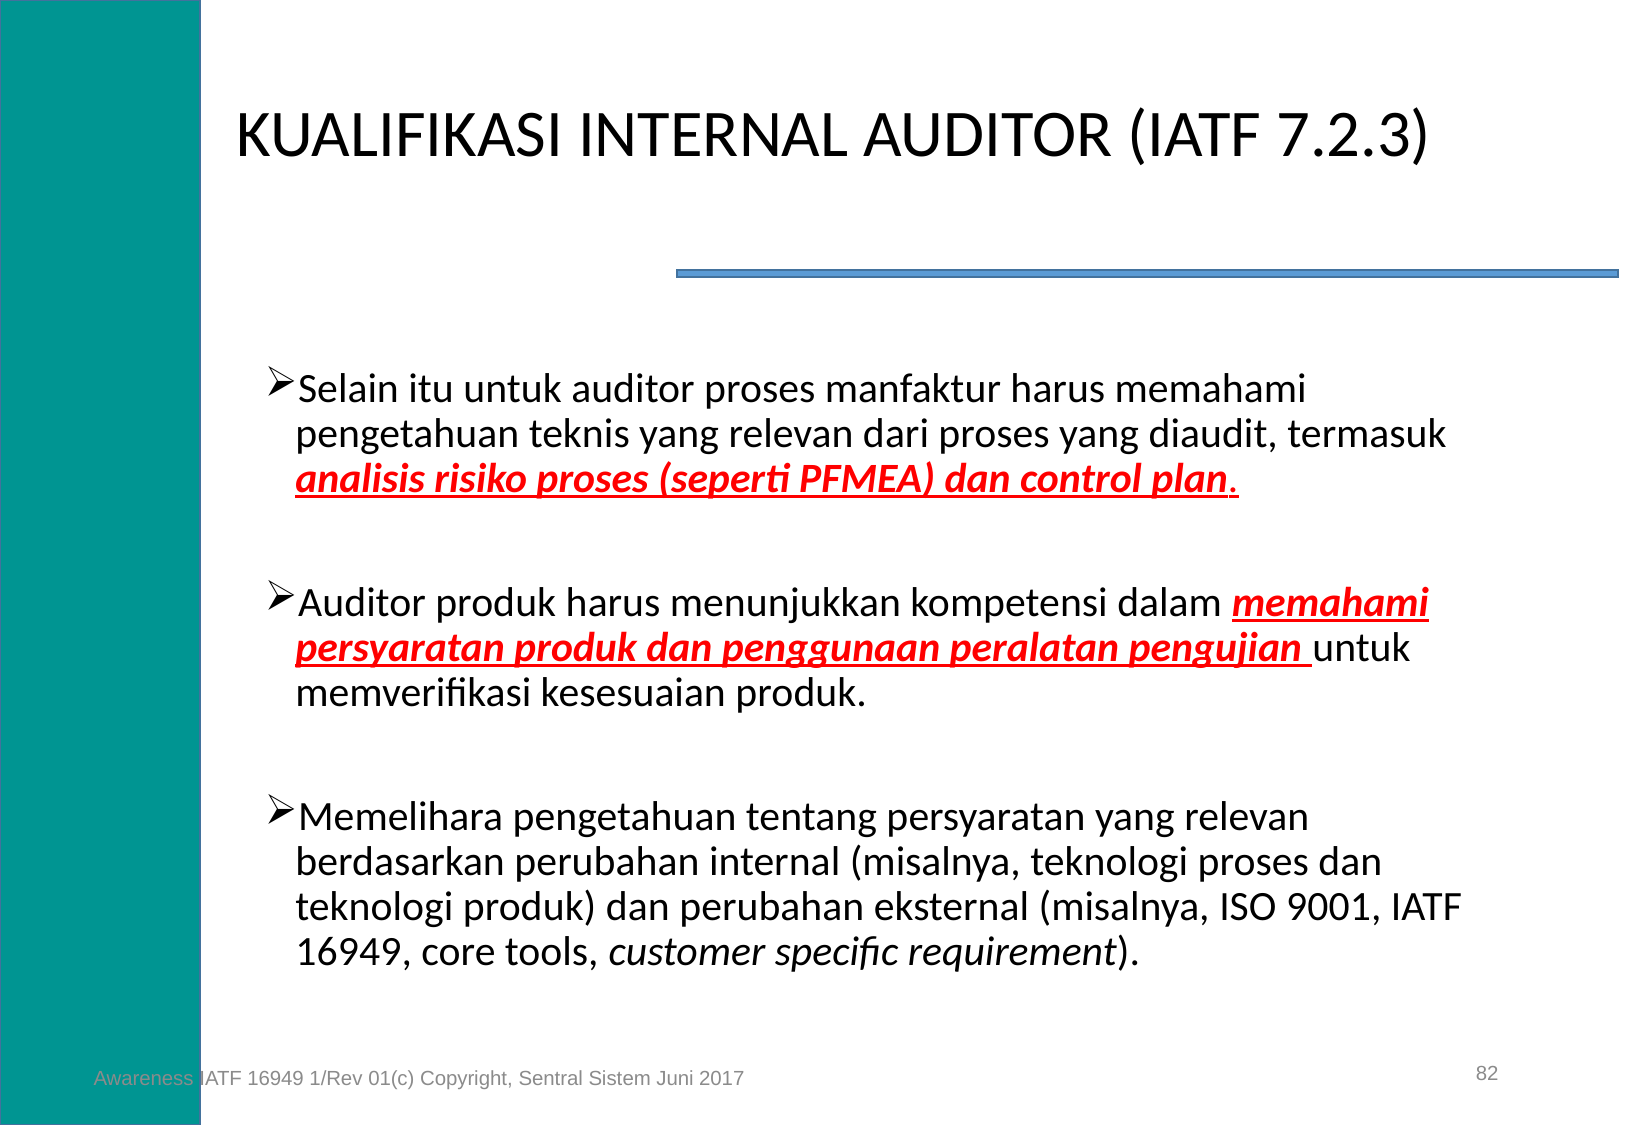

# KUALIFIKASI INTERNAL AUDITOR (IATF 7.2.3)

Selain itu untuk auditor proses manfaktur harus memahami pengetahuan teknis yang relevan dari proses yang diaudit, termasuk analisis risiko proses (seperti PFMEA) dan control plan.

Auditor produk harus menunjukkan kompetensi dalam memahami persyaratan produk dan penggunaan peralatan pengujian untuk memverifikasi kesesuaian produk.

Memelihara pengetahuan tentang persyaratan yang relevan berdasarkan perubahan internal (misalnya, teknologi proses dan teknologi produk) dan perubahan eksternal (misalnya, ISO 9001, IATF 16949, core tools, customer specific requirement).
82
Awareness IATF 16949 1/Rev 01(c) Copyright, Sentral Sistem Juni 2017